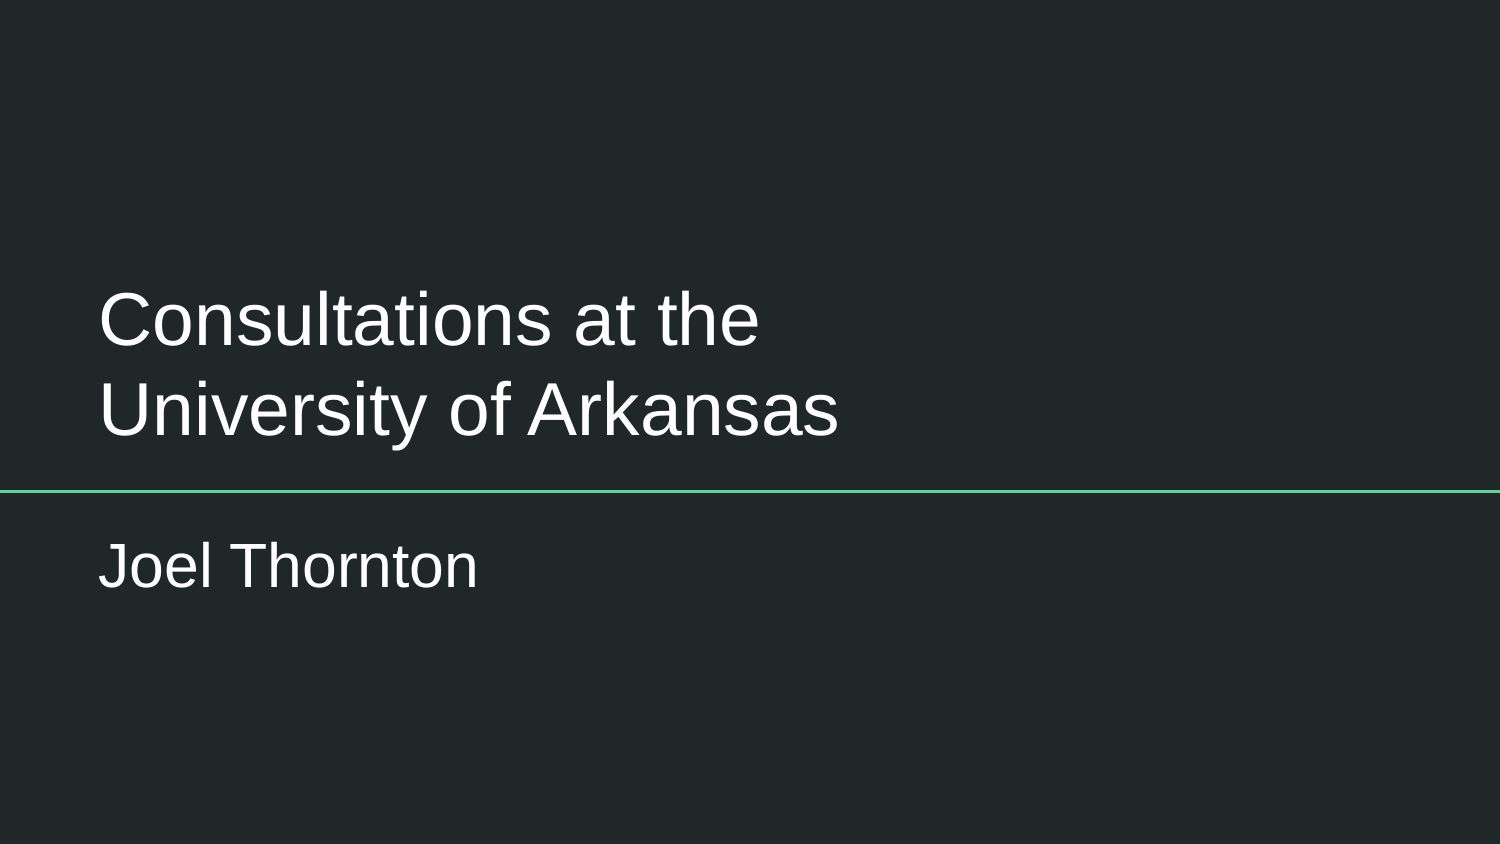

Consultations at the
University of Arkansas
# Joel Thornton